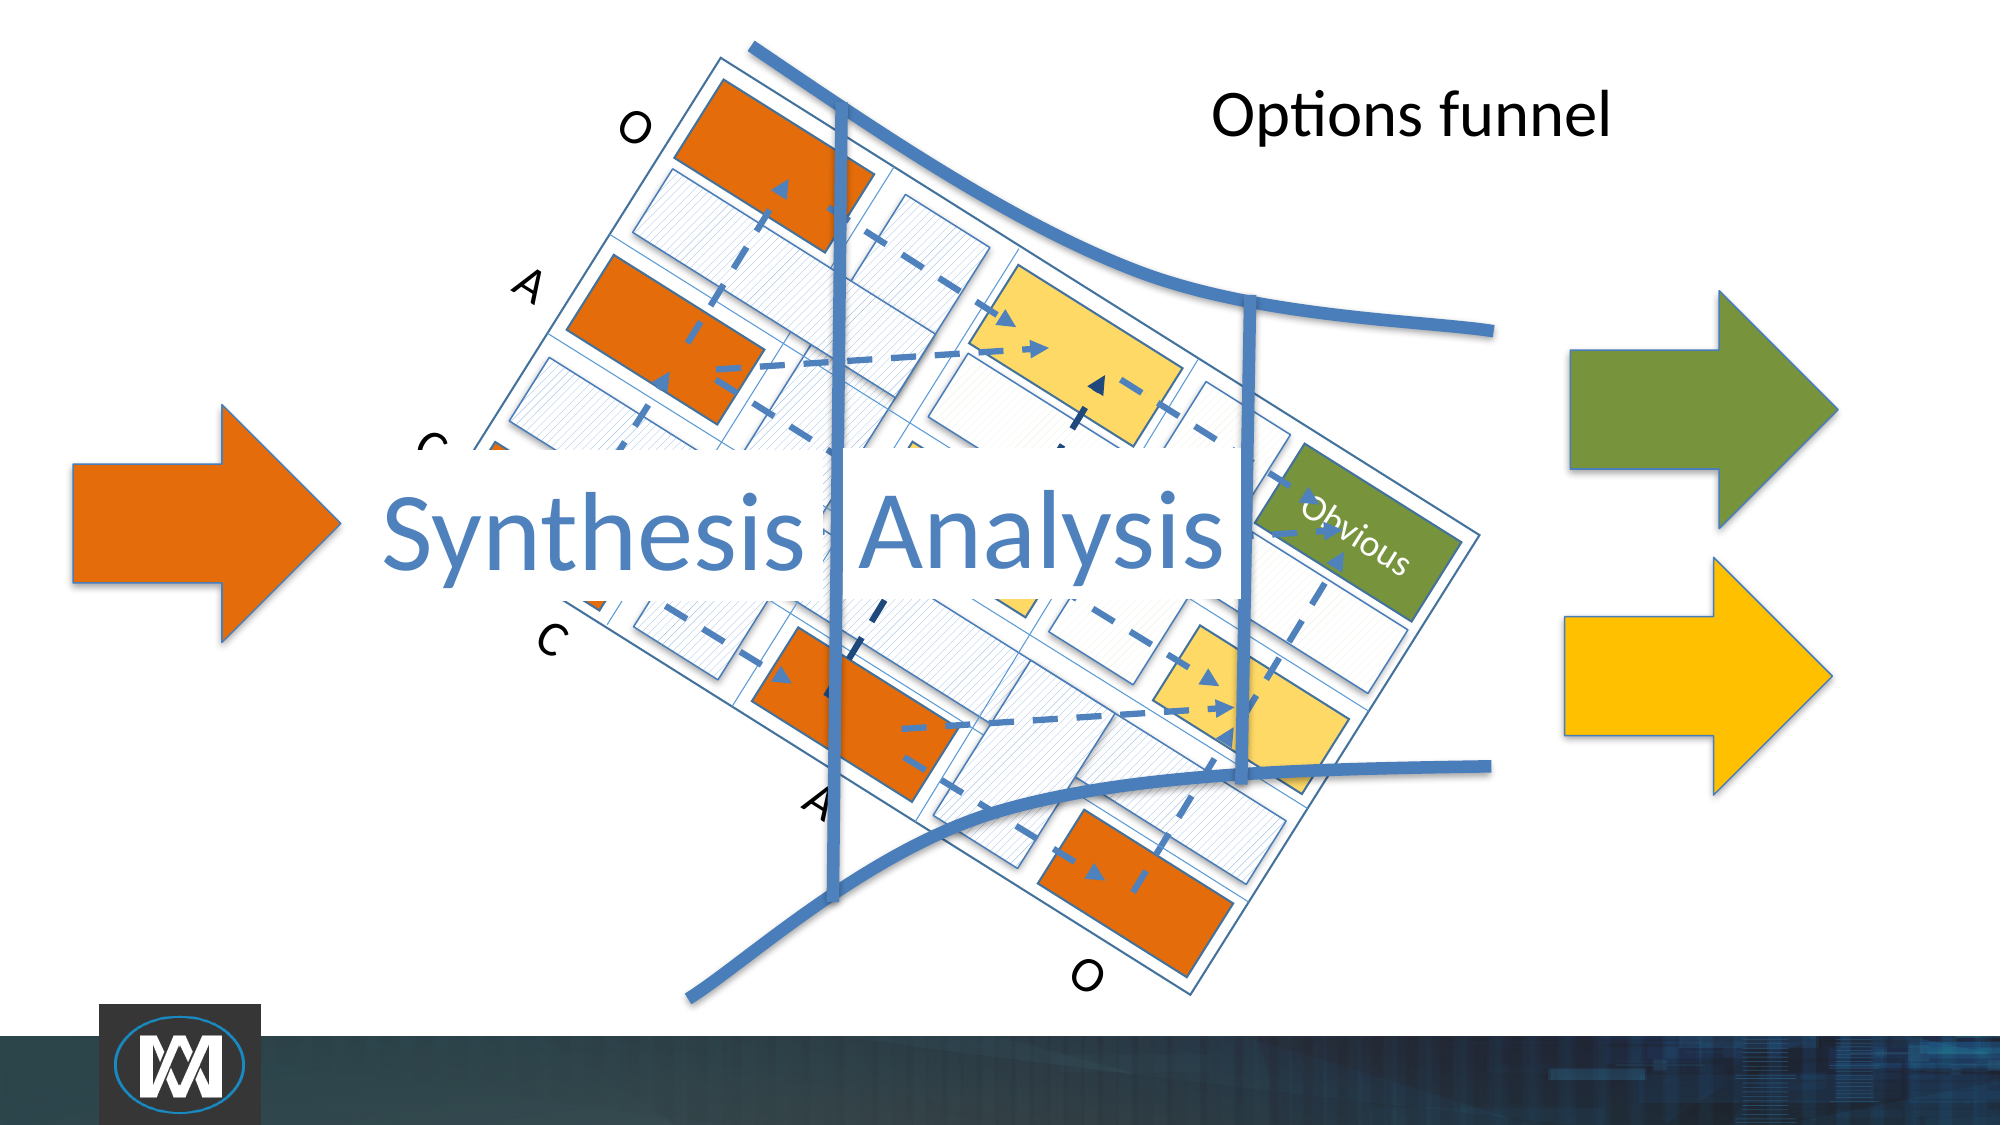

Analysis
Synthesis

Options funnel

Obvious

O

Analysis

A

C

Complex
A
O
C